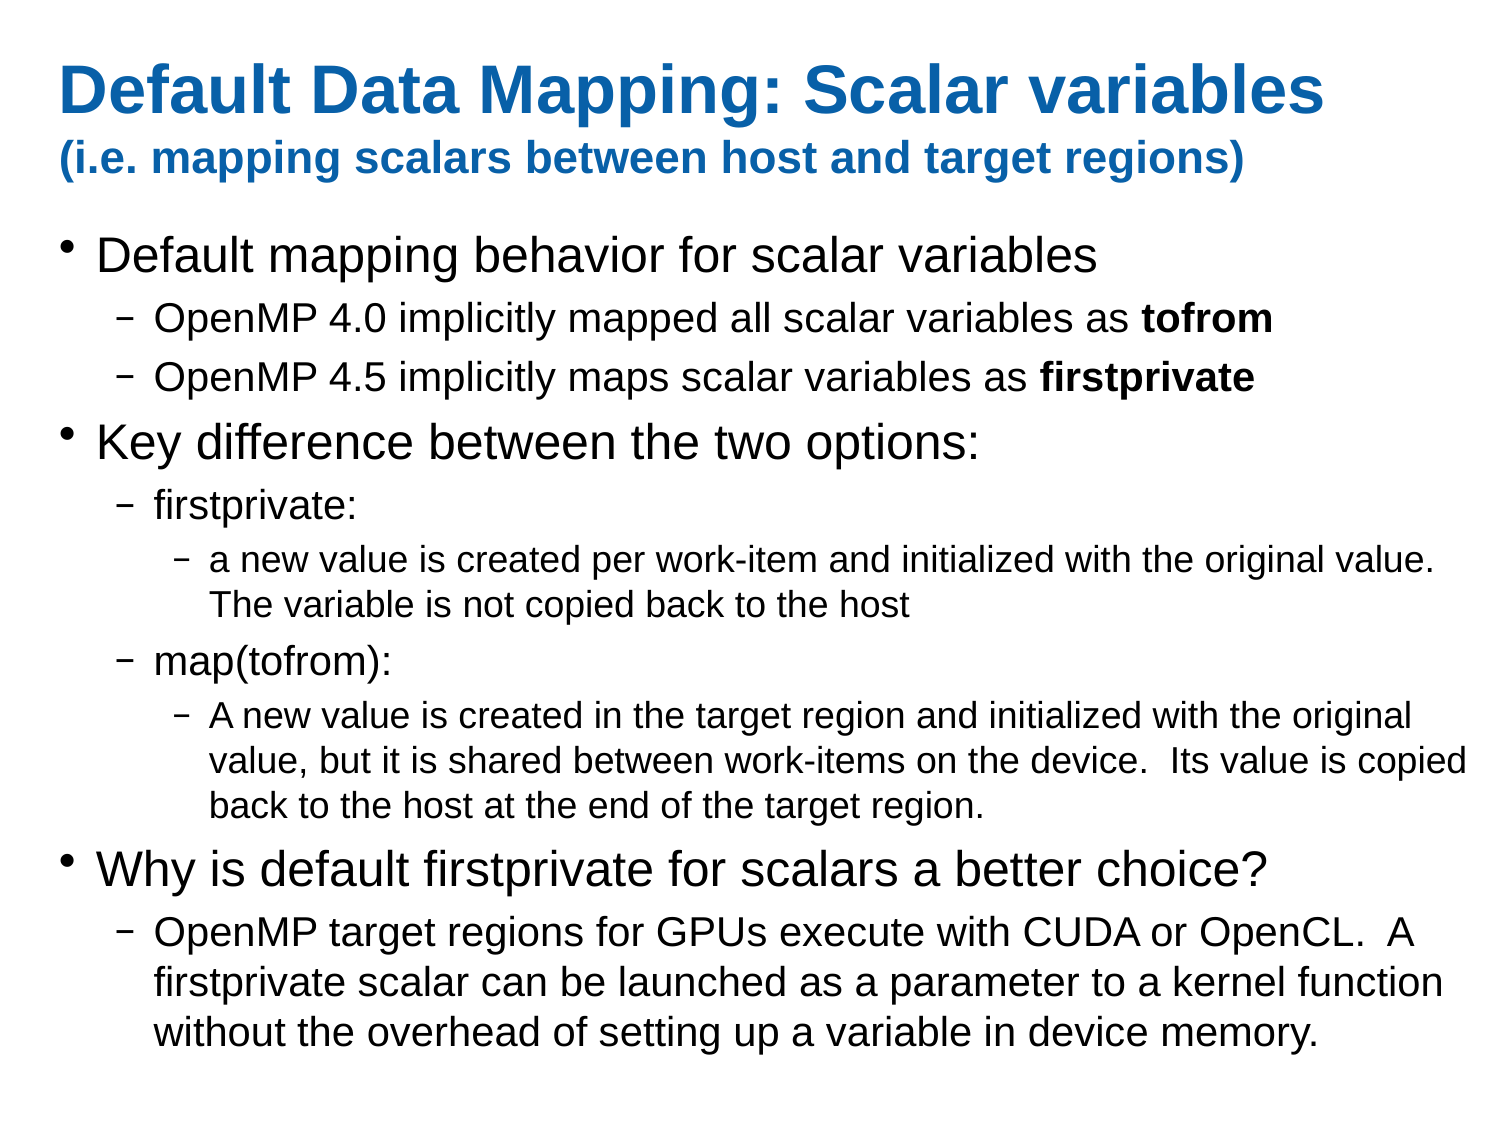

# Default Data Mapping: Scalar variables (i.e. mapping scalars between host and target regions)
Default mapping behavior for scalar variables
OpenMP 4.0 implicitly mapped all scalar variables as tofrom
OpenMP 4.5 implicitly maps scalar variables as firstprivate
Key difference between the two options:
firstprivate:
a new value is created per work-item and initialized with the original value.  The variable is not copied back to the host
map(tofrom):
A new value is created in the target region and initialized with the original value, but it is shared between work-items on the device.  Its value is copied back to the host at the end of the target region.
Why is default firstprivate for scalars a better choice?
OpenMP target regions for GPUs execute with CUDA or OpenCL.  A firstprivate scalar can be launched as a parameter to a kernel function without the overhead of setting up a variable in device memory.